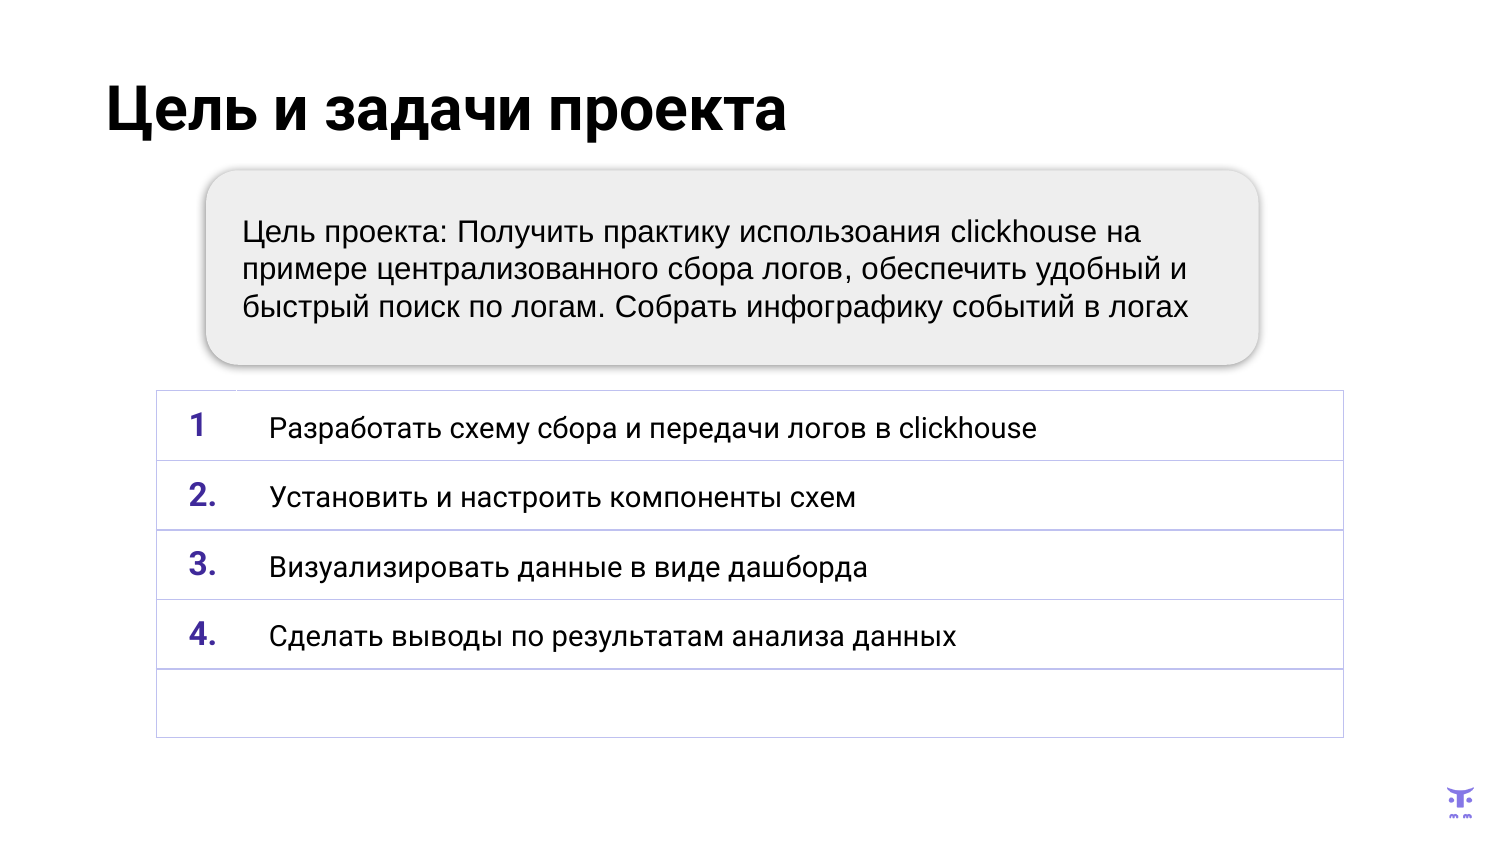

Цель и задачи проекта
Цель проекта: Получить практику использоания clickhouse на примере централизованного сбора логов, обеспечить удобный и быстрый поиск по логам. Собрать инфографику событий в логах
| 1 | Разработать схему сбора и передачи логов в clickhouse |
| --- | --- |
| 2. | Установить и настроить компоненты схем |
| 3. | Визуализировать данные в виде дашборда |
| 4. | Сделать выводы по результатам анализа данных |
|  |  |